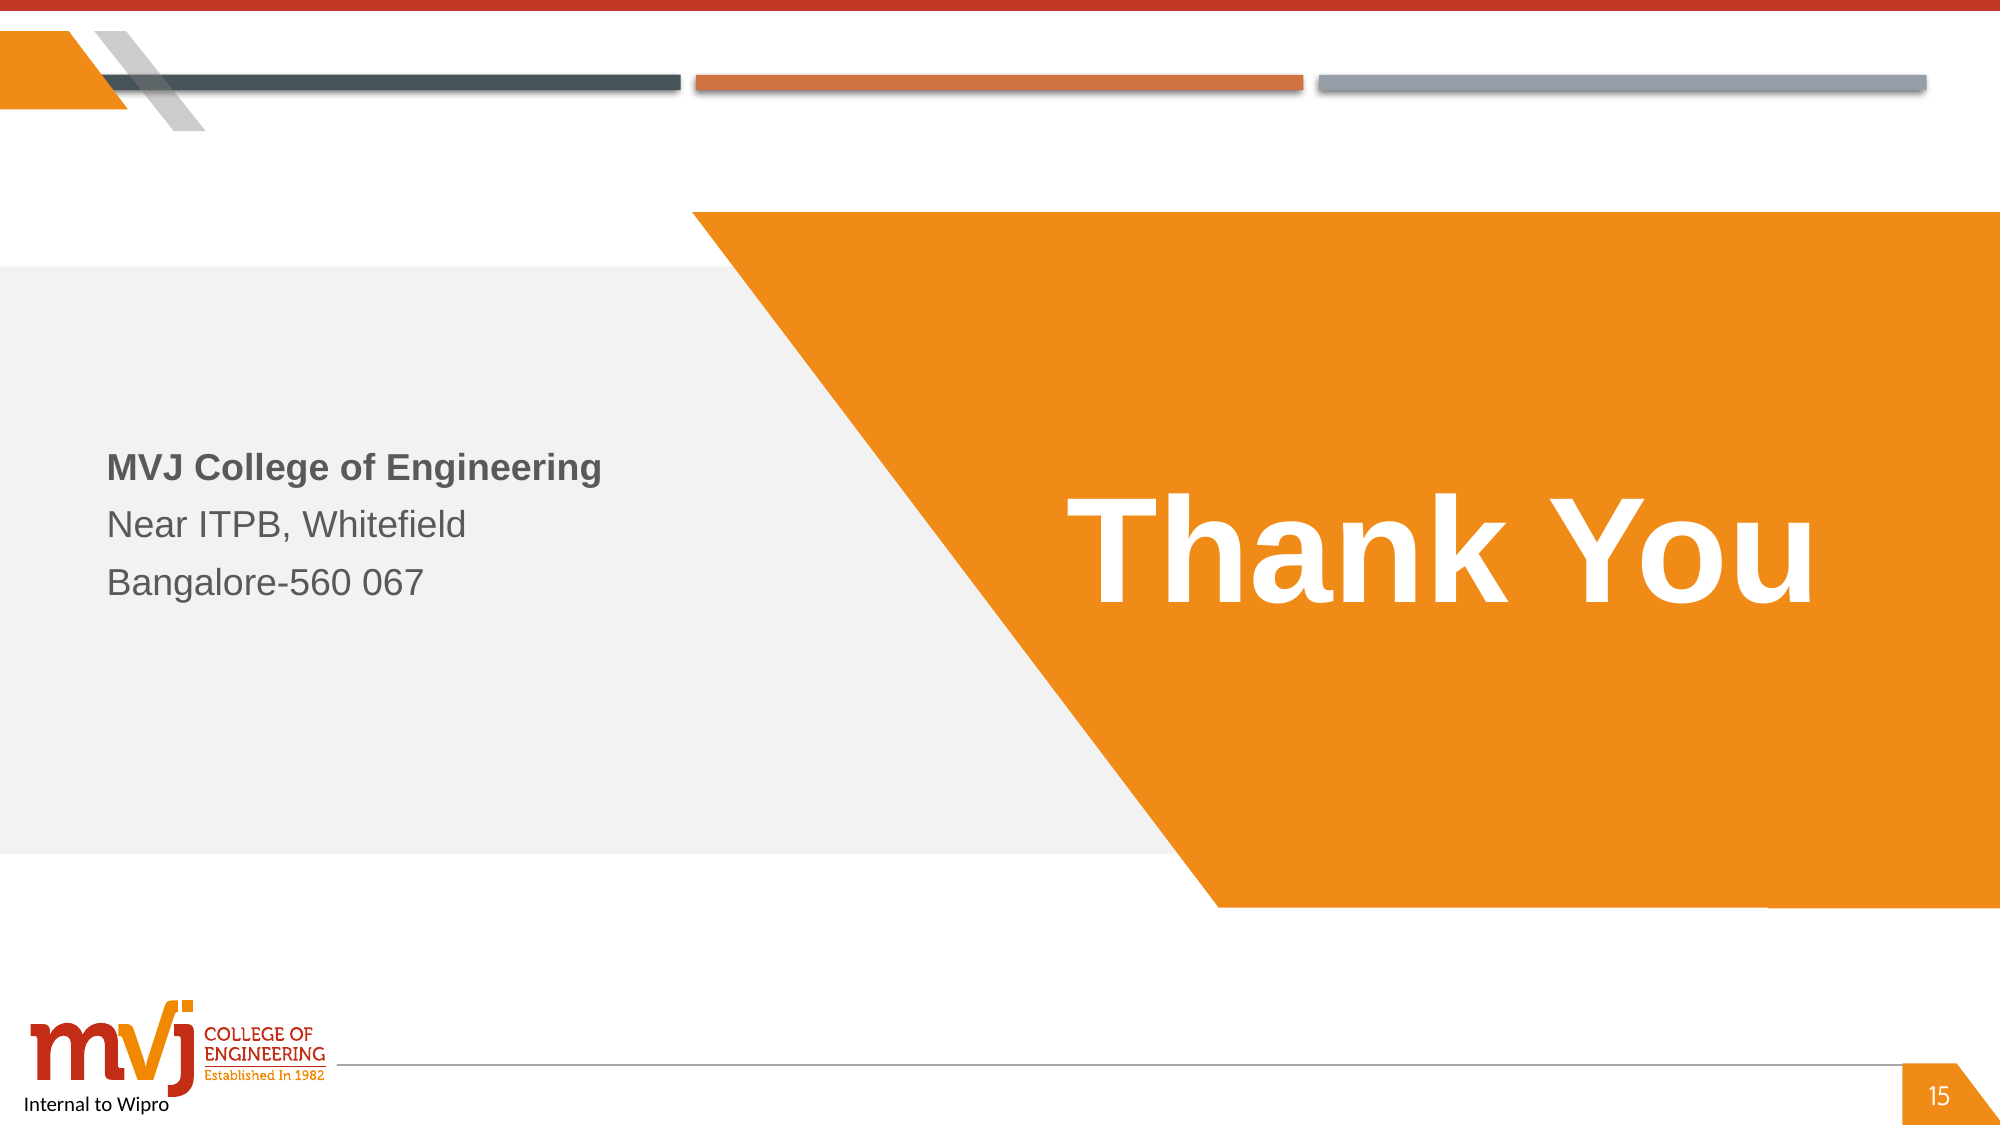

MVJ College of Engineering
Near ITPB, Whitefield
Bangalore-560 067
Thank You